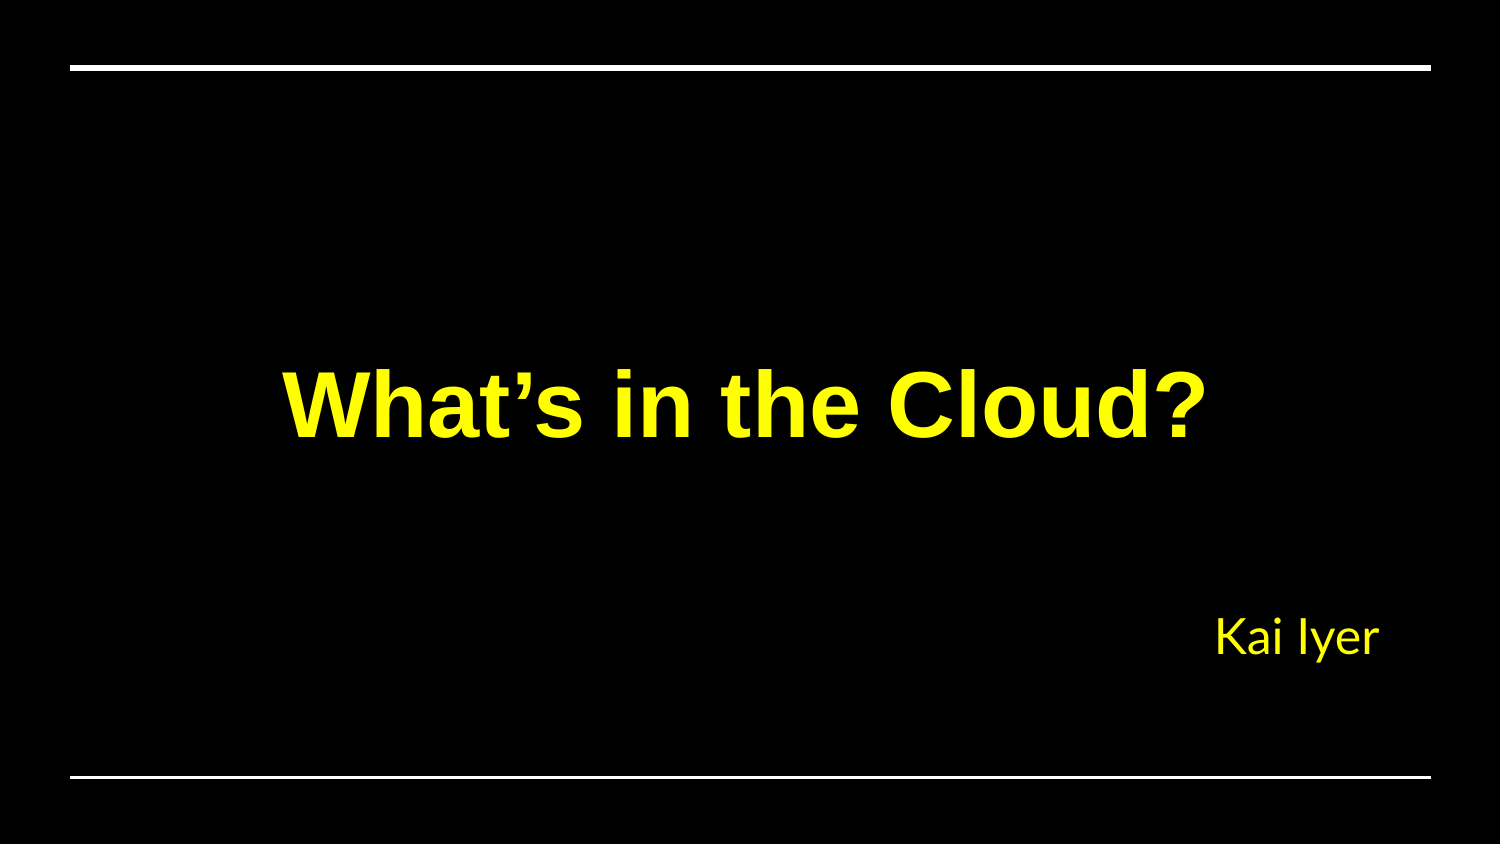

# What’s in the Cloud?
Kai Iyer